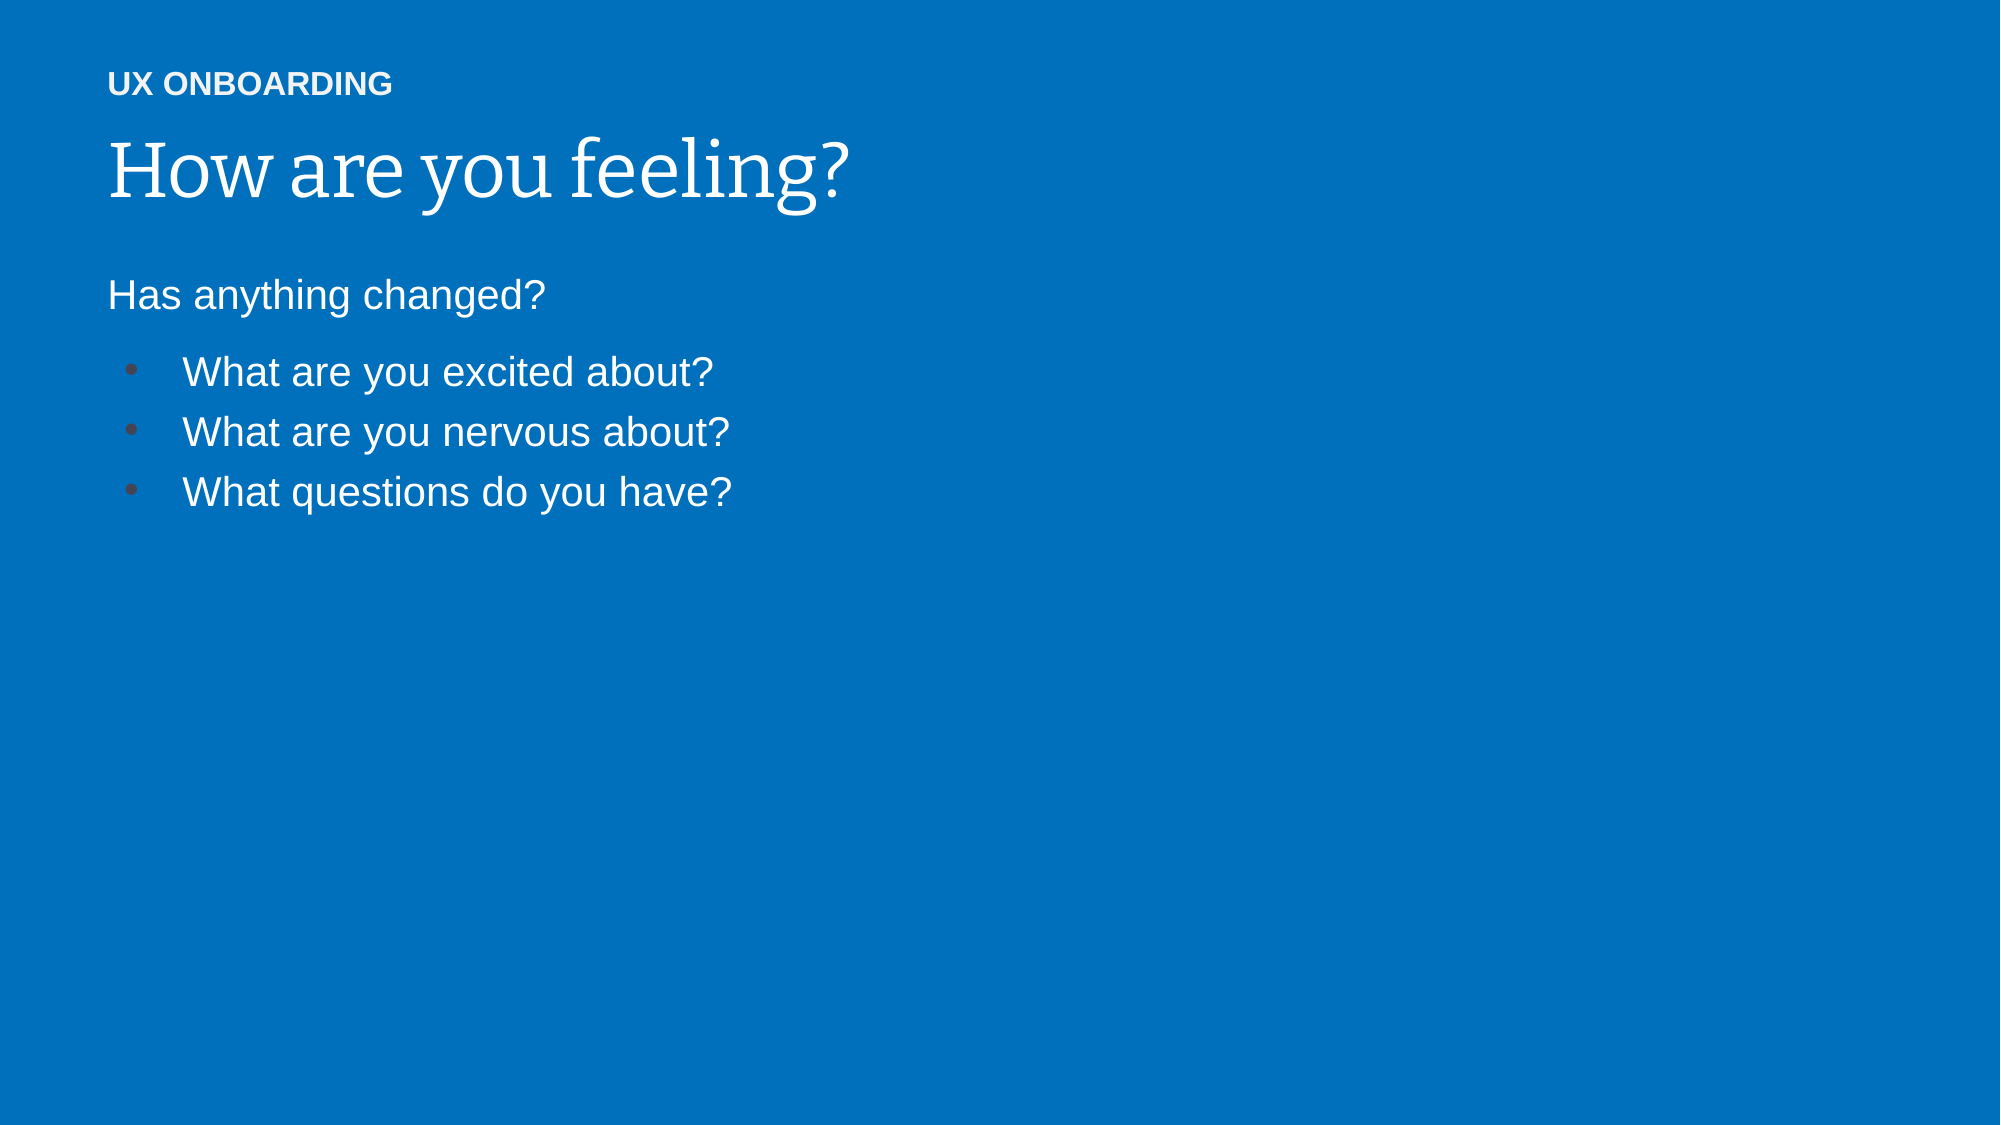

UX ONBOARDING
# How are you feeling?
Has anything changed?
What are you excited about?
What are you nervous about?
What questions do you have?